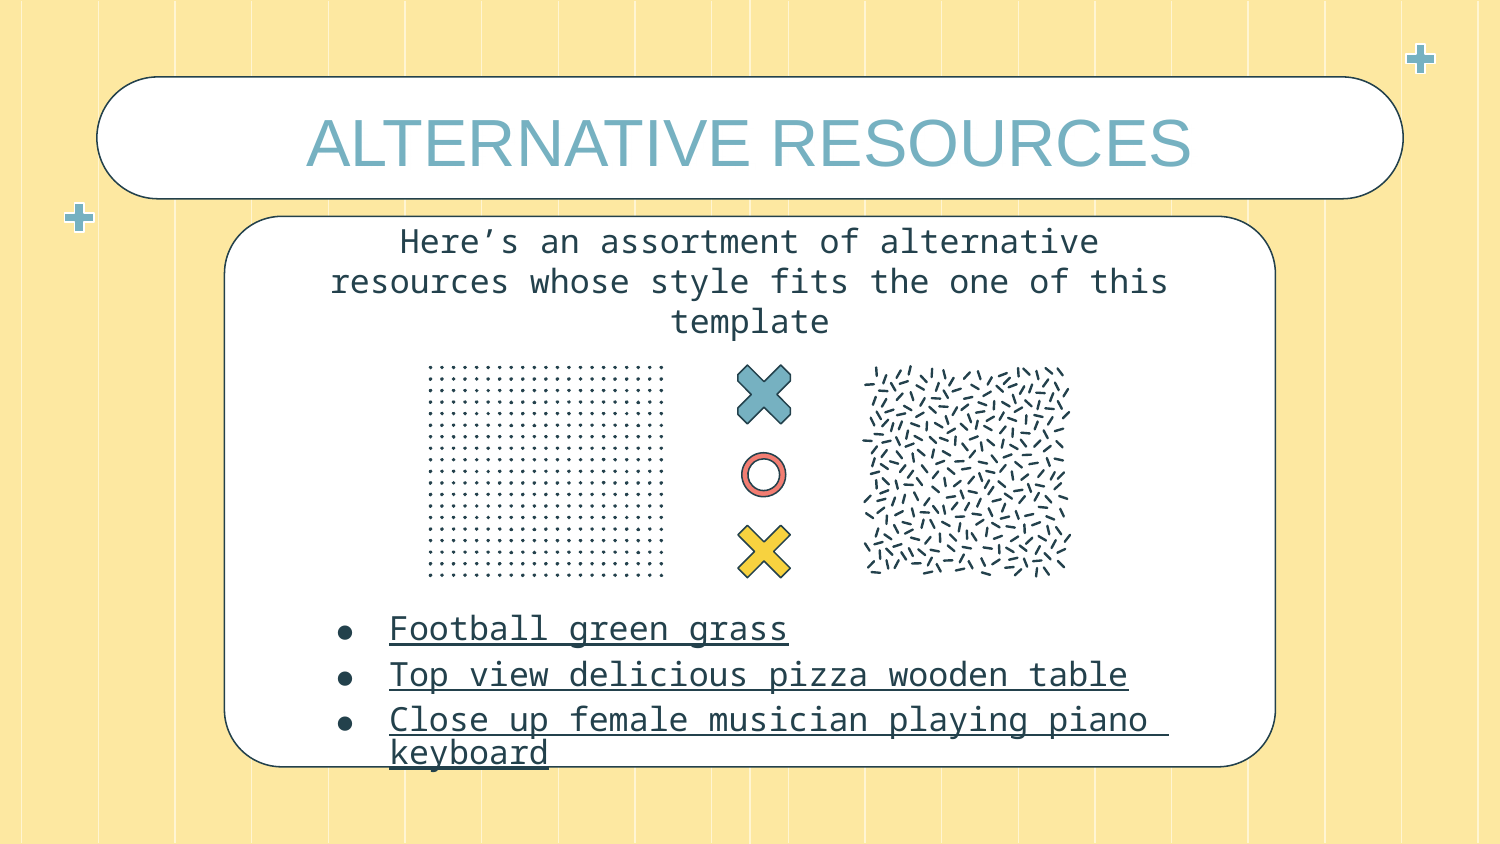

# ALTERNATIVE RESOURCES

Here’s an assortment of alternative resources whose style fits the one of this template

Football green grass
Top view delicious pizza wooden table
Close up female musician playing piano keyboard